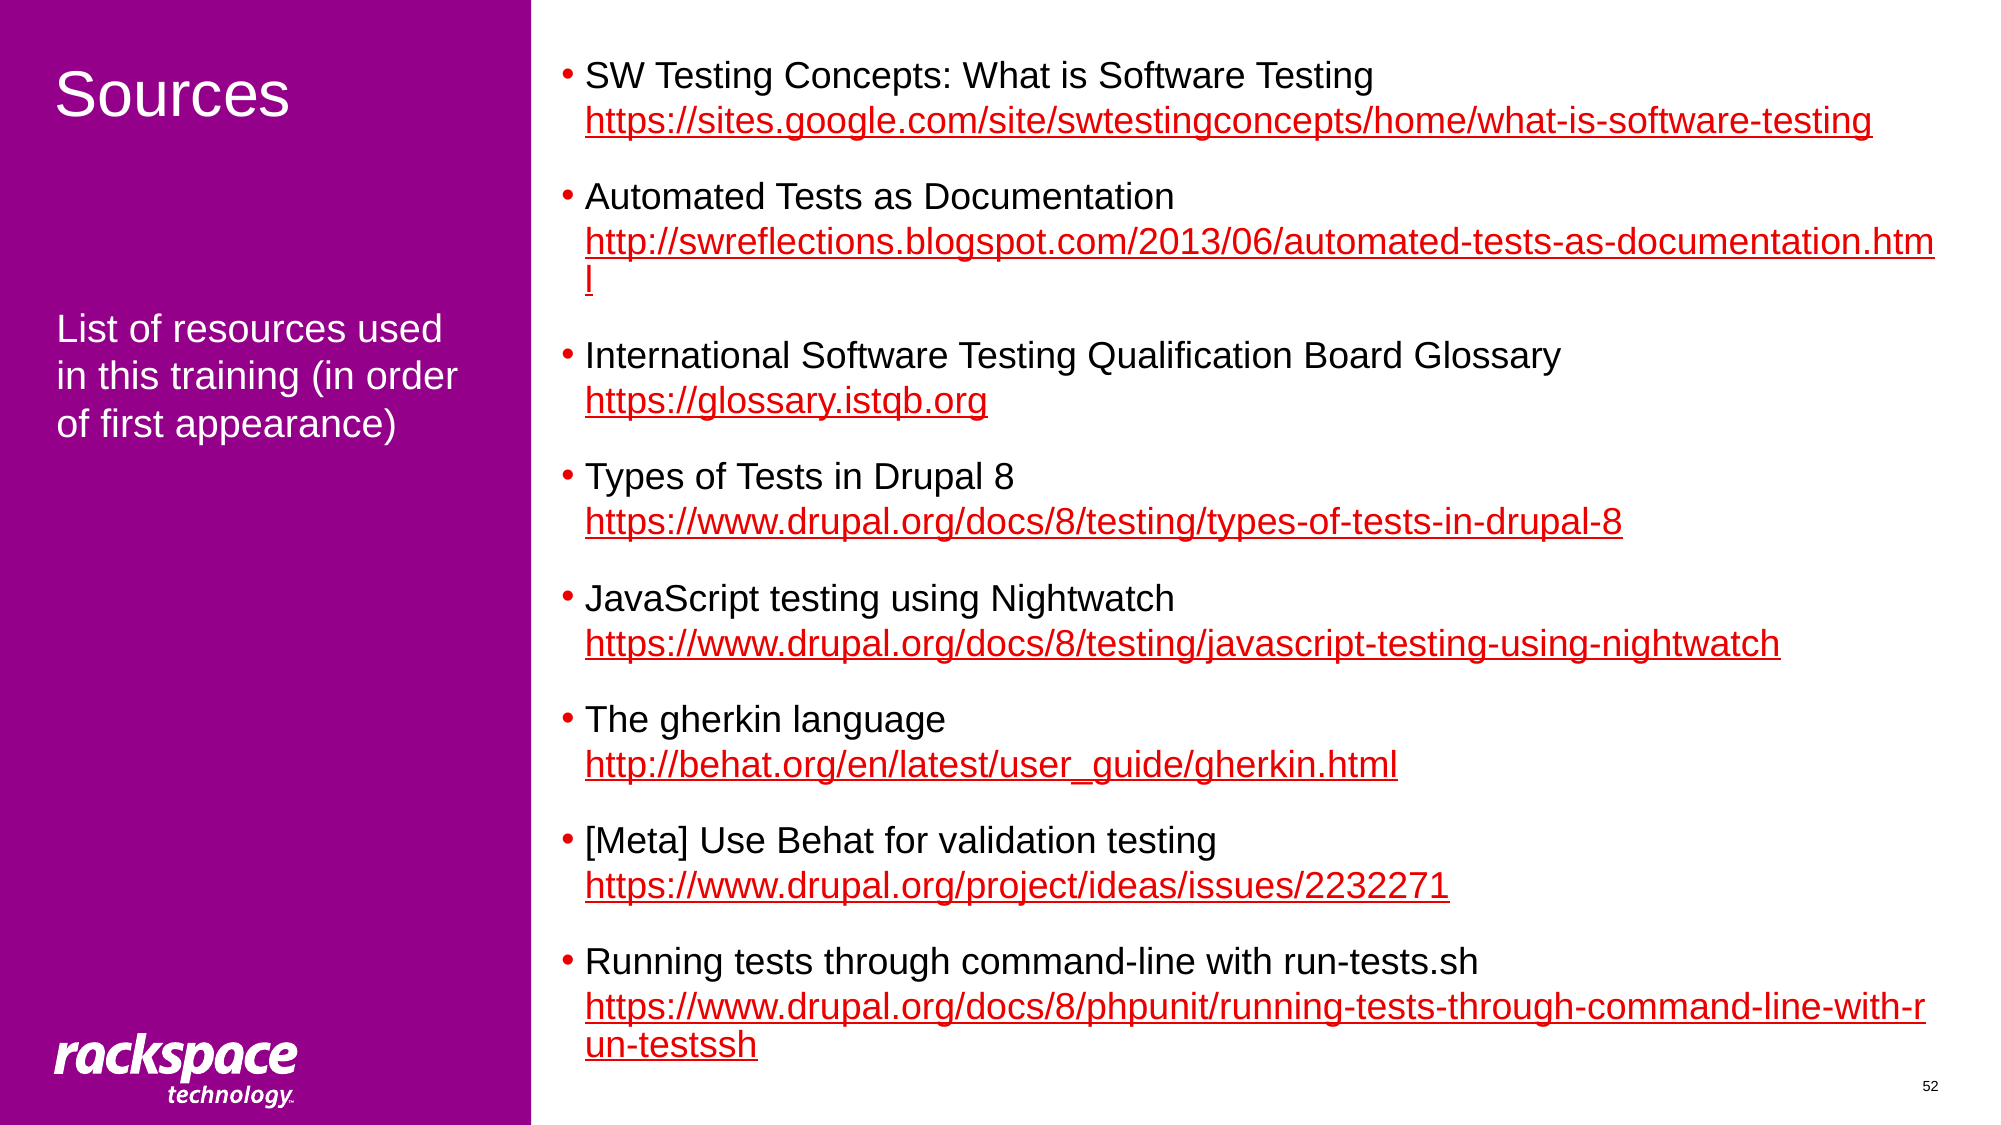

# Sources
SW Testing Concepts: What is Software Testing
https://sites.google.com/site/swtestingconcepts/home/what-is-software-testing
Automated Tests as Documentation
http://swreflections.blogspot.com/2013/06/automated-tests-as-documentation.html
International Software Testing Qualification Board Glossary https://glossary.istqb.org
Types of Tests in Drupal 8
https://www.drupal.org/docs/8/testing/types-of-tests-in-drupal-8
JavaScript testing using Nightwatch
https://www.drupal.org/docs/8/testing/javascript-testing-using-nightwatch
The gherkin language
http://behat.org/en/latest/user_guide/gherkin.html
[Meta] Use Behat for validation testing
https://www.drupal.org/project/ideas/issues/2232271
Running tests through command-line with run-tests.sh
https://www.drupal.org/docs/8/phpunit/running-tests-through-command-line-with-run-testssh

List of resources used in this training (in order of first appearance)
52